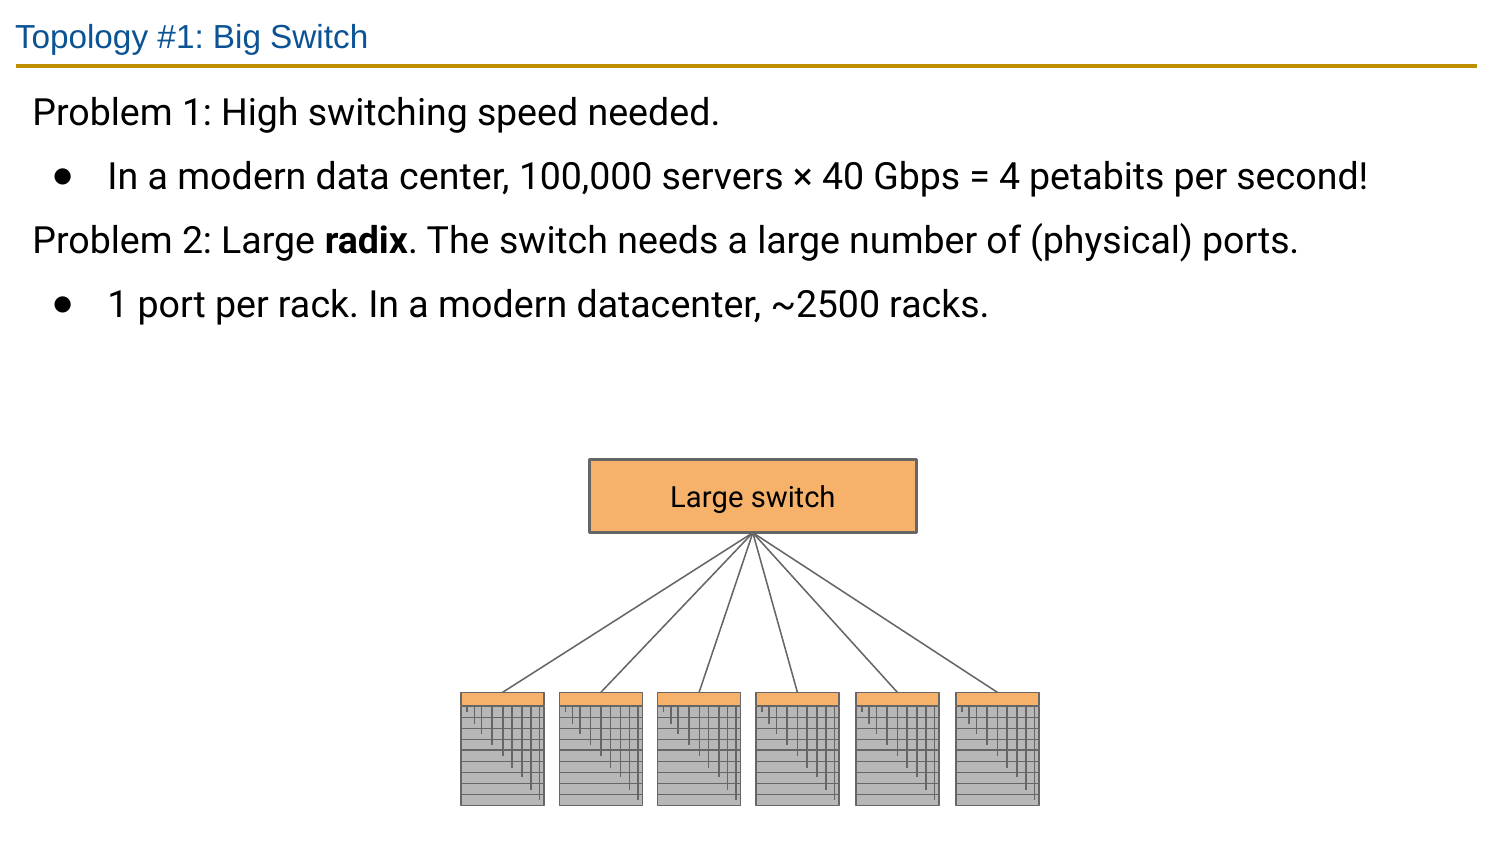

# Topology #1: Big Switch
Problem 1: High switching speed needed.
In a modern data center, 100,000 servers × 40 Gbps = 4 petabits per second!
Problem 2: Large radix. The switch needs a large number of (physical) ports.
1 port per rack. In a modern datacenter, ~2500 racks.
Large switch